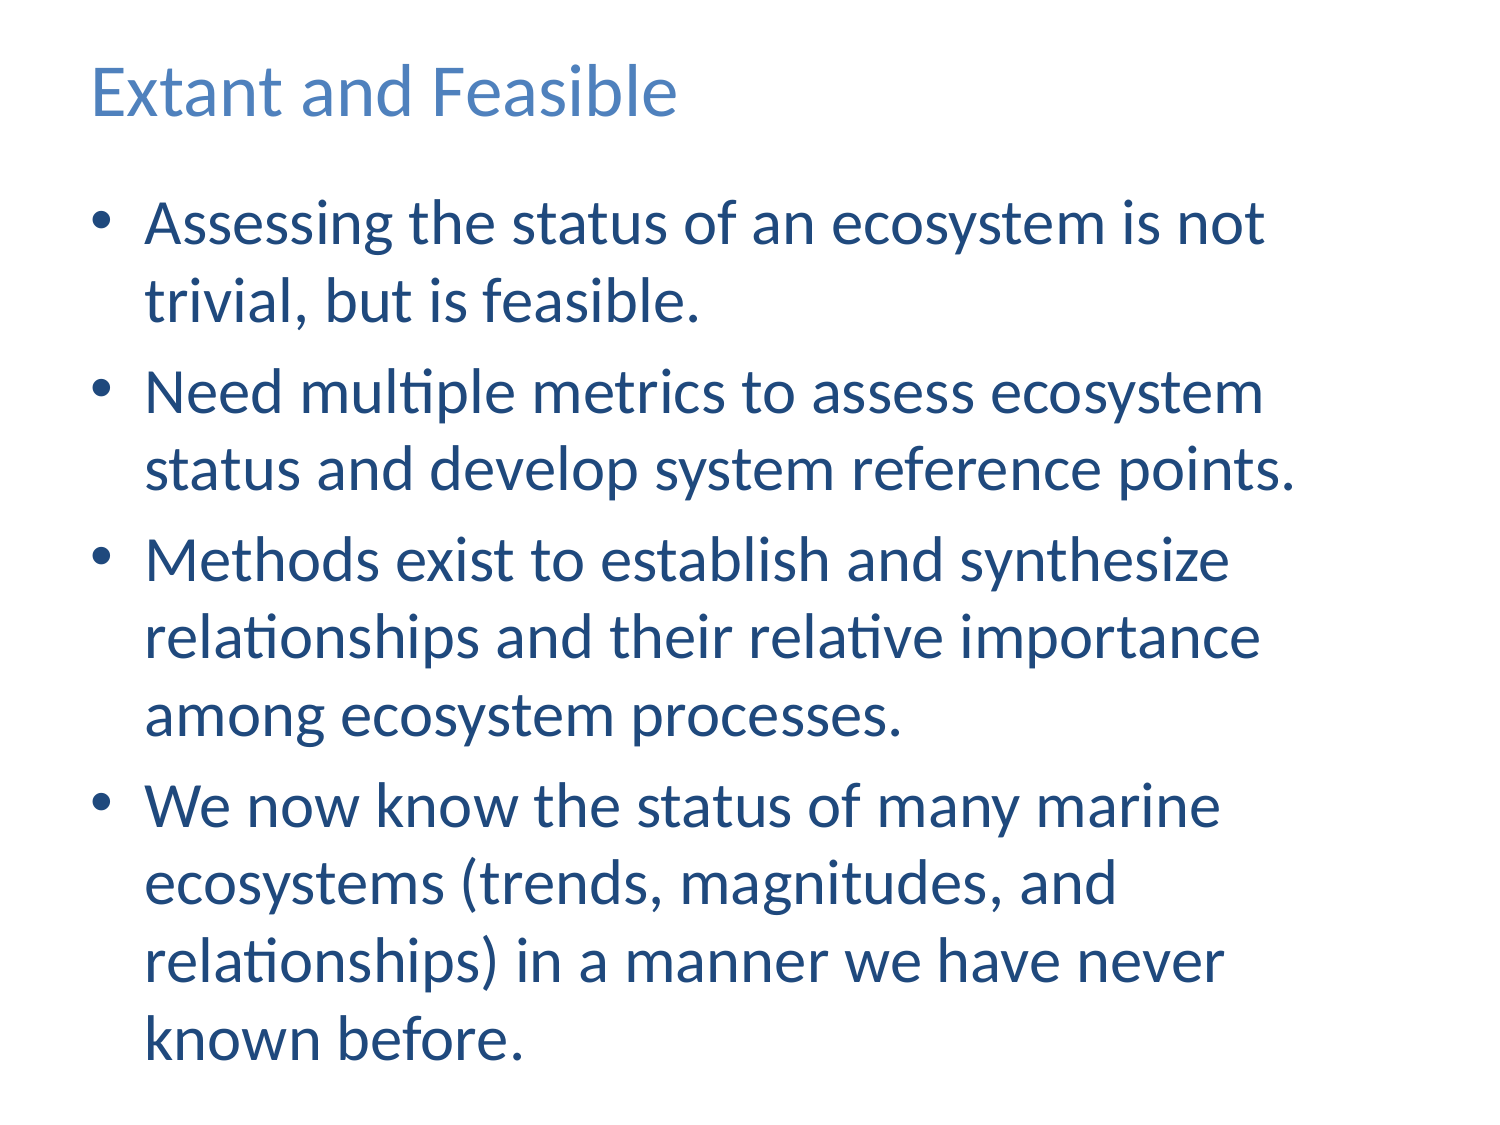

# Extant and Feasible
Assessing the status of an ecosystem is not trivial, but is feasible.
Need multiple metrics to assess ecosystem status and develop system reference points.
Methods exist to establish and synthesize relationships and their relative importance among ecosystem processes.
We now know the status of many marine ecosystems (trends, magnitudes, and relationships) in a manner we have never known before.